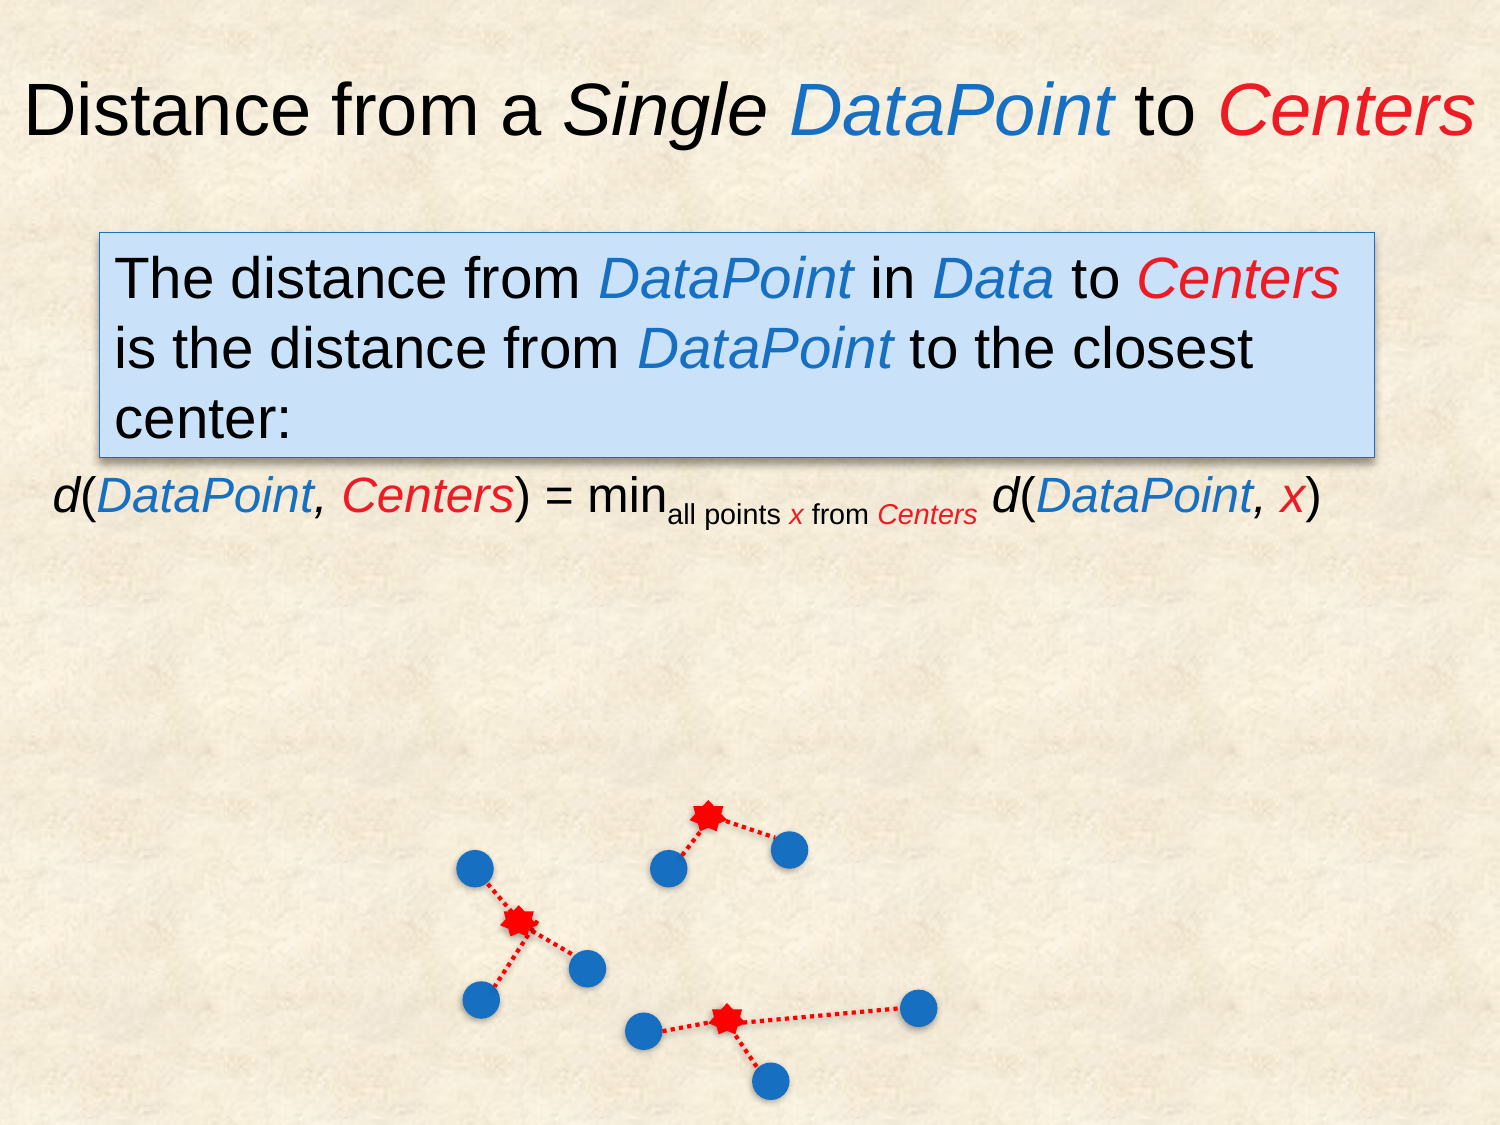

# Distance from a Single DataPoint to Centers
The distance from DataPoint in Data to Centers is the distance from DataPoint to the closest center:
d(DataPoint, Centers) = minall points x from Centers d(DataPoint, x)